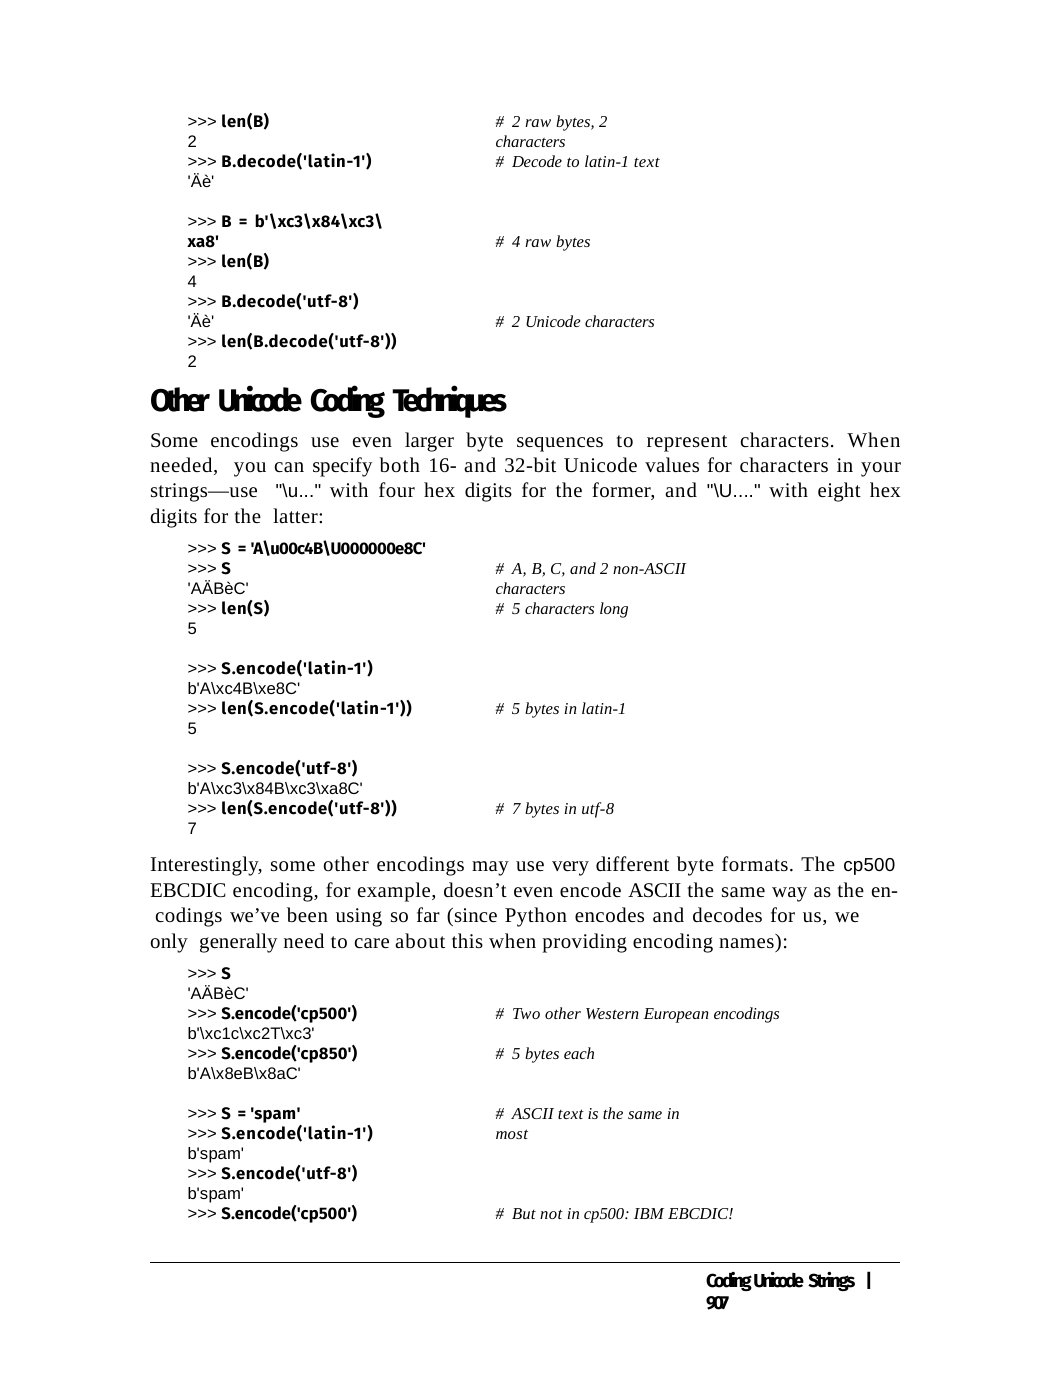

>>> len(B)
2
>>> B.decode('latin-1')
'Äè'
# 2 raw bytes, 2 characters
# Decode to latin-1 text
>>> B = b'\xc3\x84\xc3\xa8'
>>> len(B)
4
>>> B.decode('utf-8')
'Äè'
>>> len(B.decode('utf-8'))
2
# 4 raw bytes
# 2 Unicode characters
Other Unicode Coding Techniques
Some encodings use even larger byte sequences to represent characters. When needed,  you can specify both 16- and 32-bit Unicode values for characters in your strings—use  "\u..." with four hex digits for the former, and "\U...." with eight hex digits for the  latter:
>>> S = 'A\u00c4B\U000000e8C'
>>> S
'AÄBèC'
>>> len(S)
5
# A, B, C, and 2 non-ASCII characters
# 5 characters long
>>> S.encode('latin-1')
b'A\xc4B\xe8C'
>>> len(S.encode('latin-1'))
5
# 5 bytes in latin-1
>>> S.encode('utf-8')
b'A\xc3\x84B\xc3\xa8C'
>>> len(S.encode('utf-8'))
7
# 7 bytes in utf-8
Interestingly, some other encodings may use very different byte formats. The cp500  EBCDIC encoding, for example, doesn’t even encode ASCII the same way as the en-  codings we’ve been using so far (since Python encodes and decodes for us, we only  generally need to care about this when providing encoding names):
>>> S
'AÄBèC'
>>> S.encode('cp500')
b'\xc1c\xc2T\xc3'
>>> S.encode('cp850')
b'A\x8eB\x8aC'
# Two other Western European encodings
# 5 bytes each
>>> S = 'spam'
>>> S.encode('latin-1')
b'spam'
>>> S.encode('utf-8')
b'spam'
>>> S.encode('cp500')
# ASCII text is the same in most
# But not in cp500: IBM EBCDIC!

Coding Unicode Strings  |  907